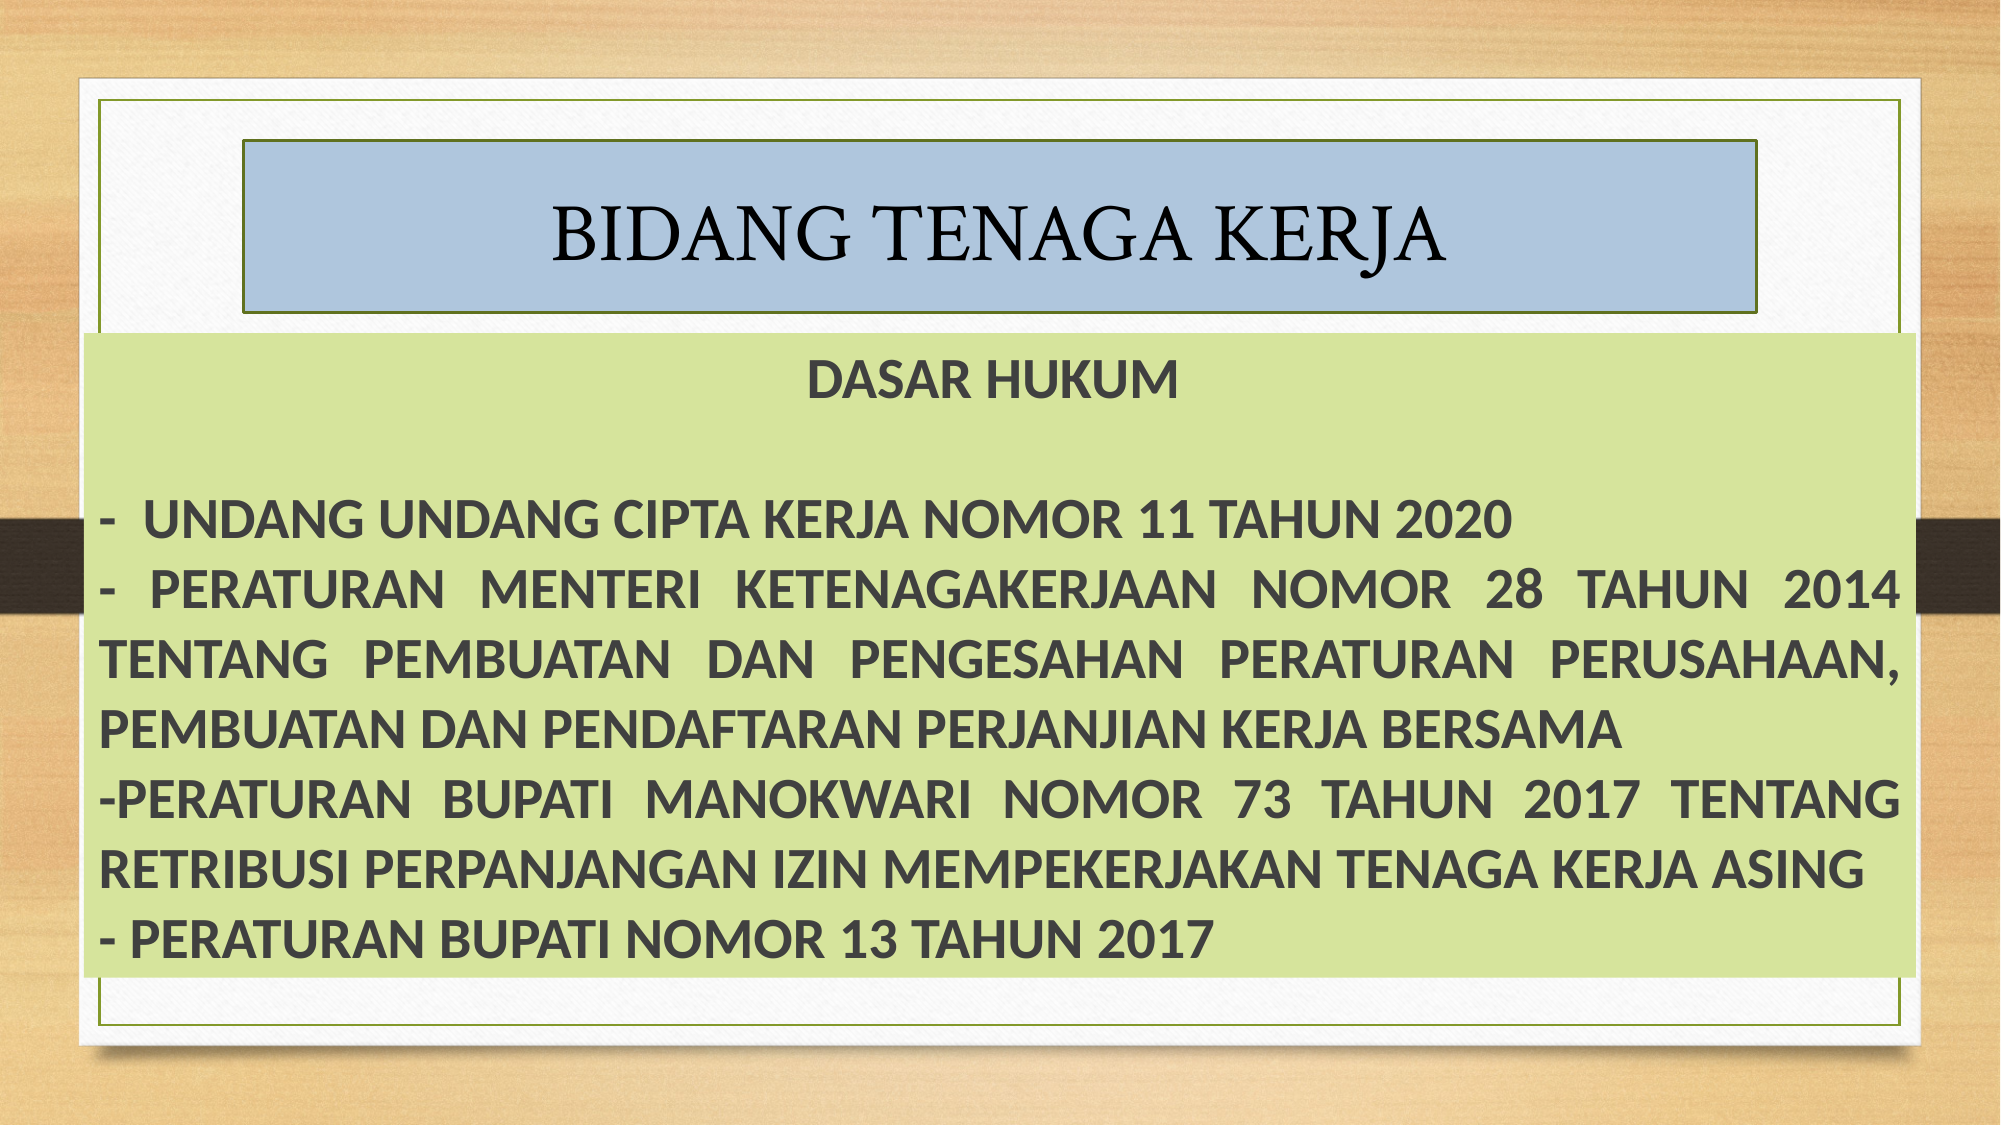

BIDANG TENAGA KERJA
DASAR HUKUM

-  UNDANG UNDANG CIPTA KERJA NOMOR 11 TAHUN 2020
- PERATURAN MENTERI KETENAGAKERJAAN NOMOR 28 TAHUN 2014 TENTANG PEMBUATAN DAN PENGESAHAN PERATURAN PERUSAHAAN, PEMBUATAN DAN PENDAFTARAN PERJANJIAN KERJA BERSAMA
-PERATURAN BUPATI MANOKWARI NOMOR 73 TAHUN 2017 TENTANG RETRIBUSI PERPANJANGAN IZIN MEMPEKERJAKAN TENAGA KERJA ASING
- PERATURAN BUPATI NOMOR 13 TAHUN 2017